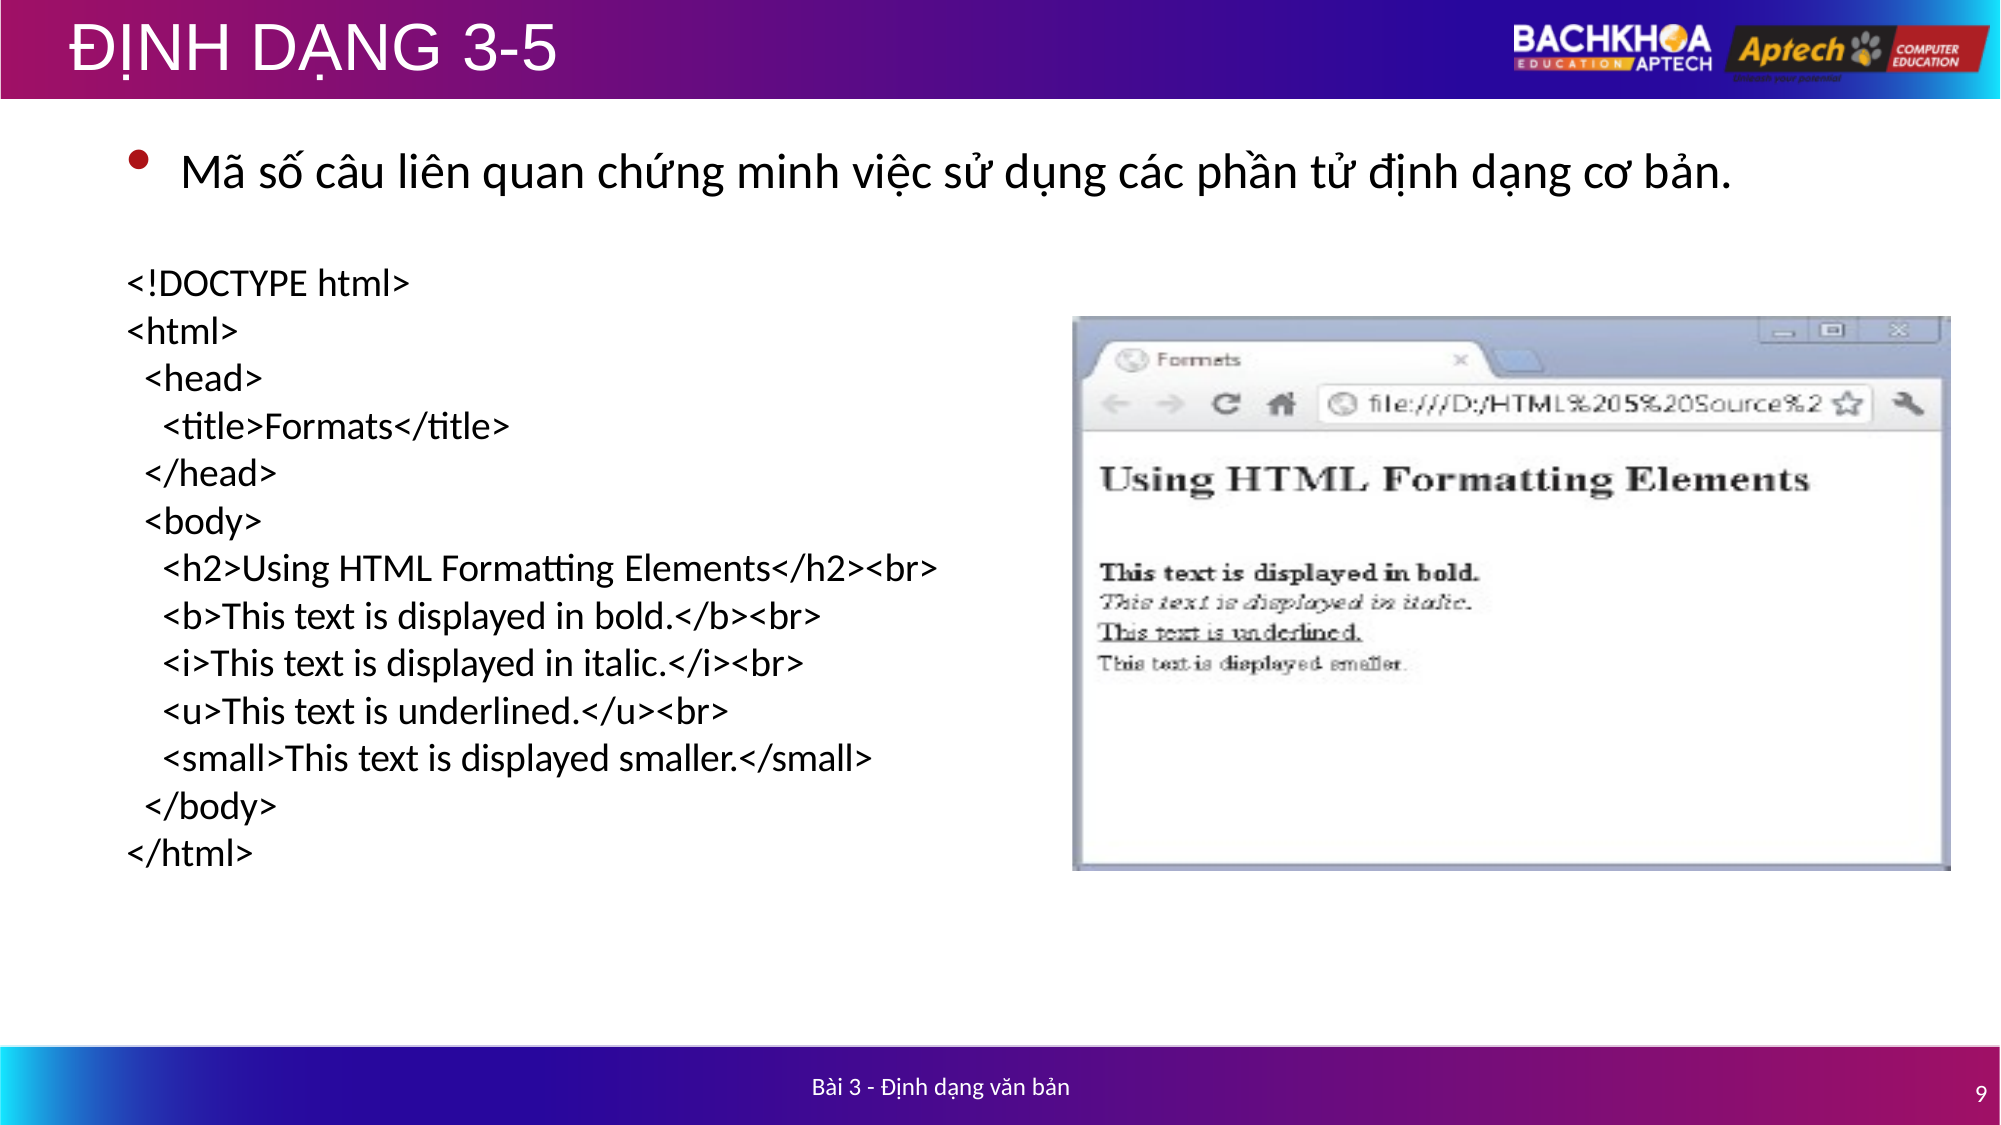

# ĐỊNH DẠNG 3-5
Mã số câu liên quan chứng minh việc sử dụng các phần tử định dạng cơ bản.
<!DOCTYPE html>
<html>
<head>
<title>Formats</title>
</head>
<body>
<h2>Using HTML Formatting Elements</h2><br>
<b>This text is displayed in bold.</b><br>
<i>This text is displayed in italic.</i><br>
<u>This text is underlined.</u><br>
<small>This text is displayed smaller.</small>
</body>
</html>

Bài 3 - Định dạng văn bản
9